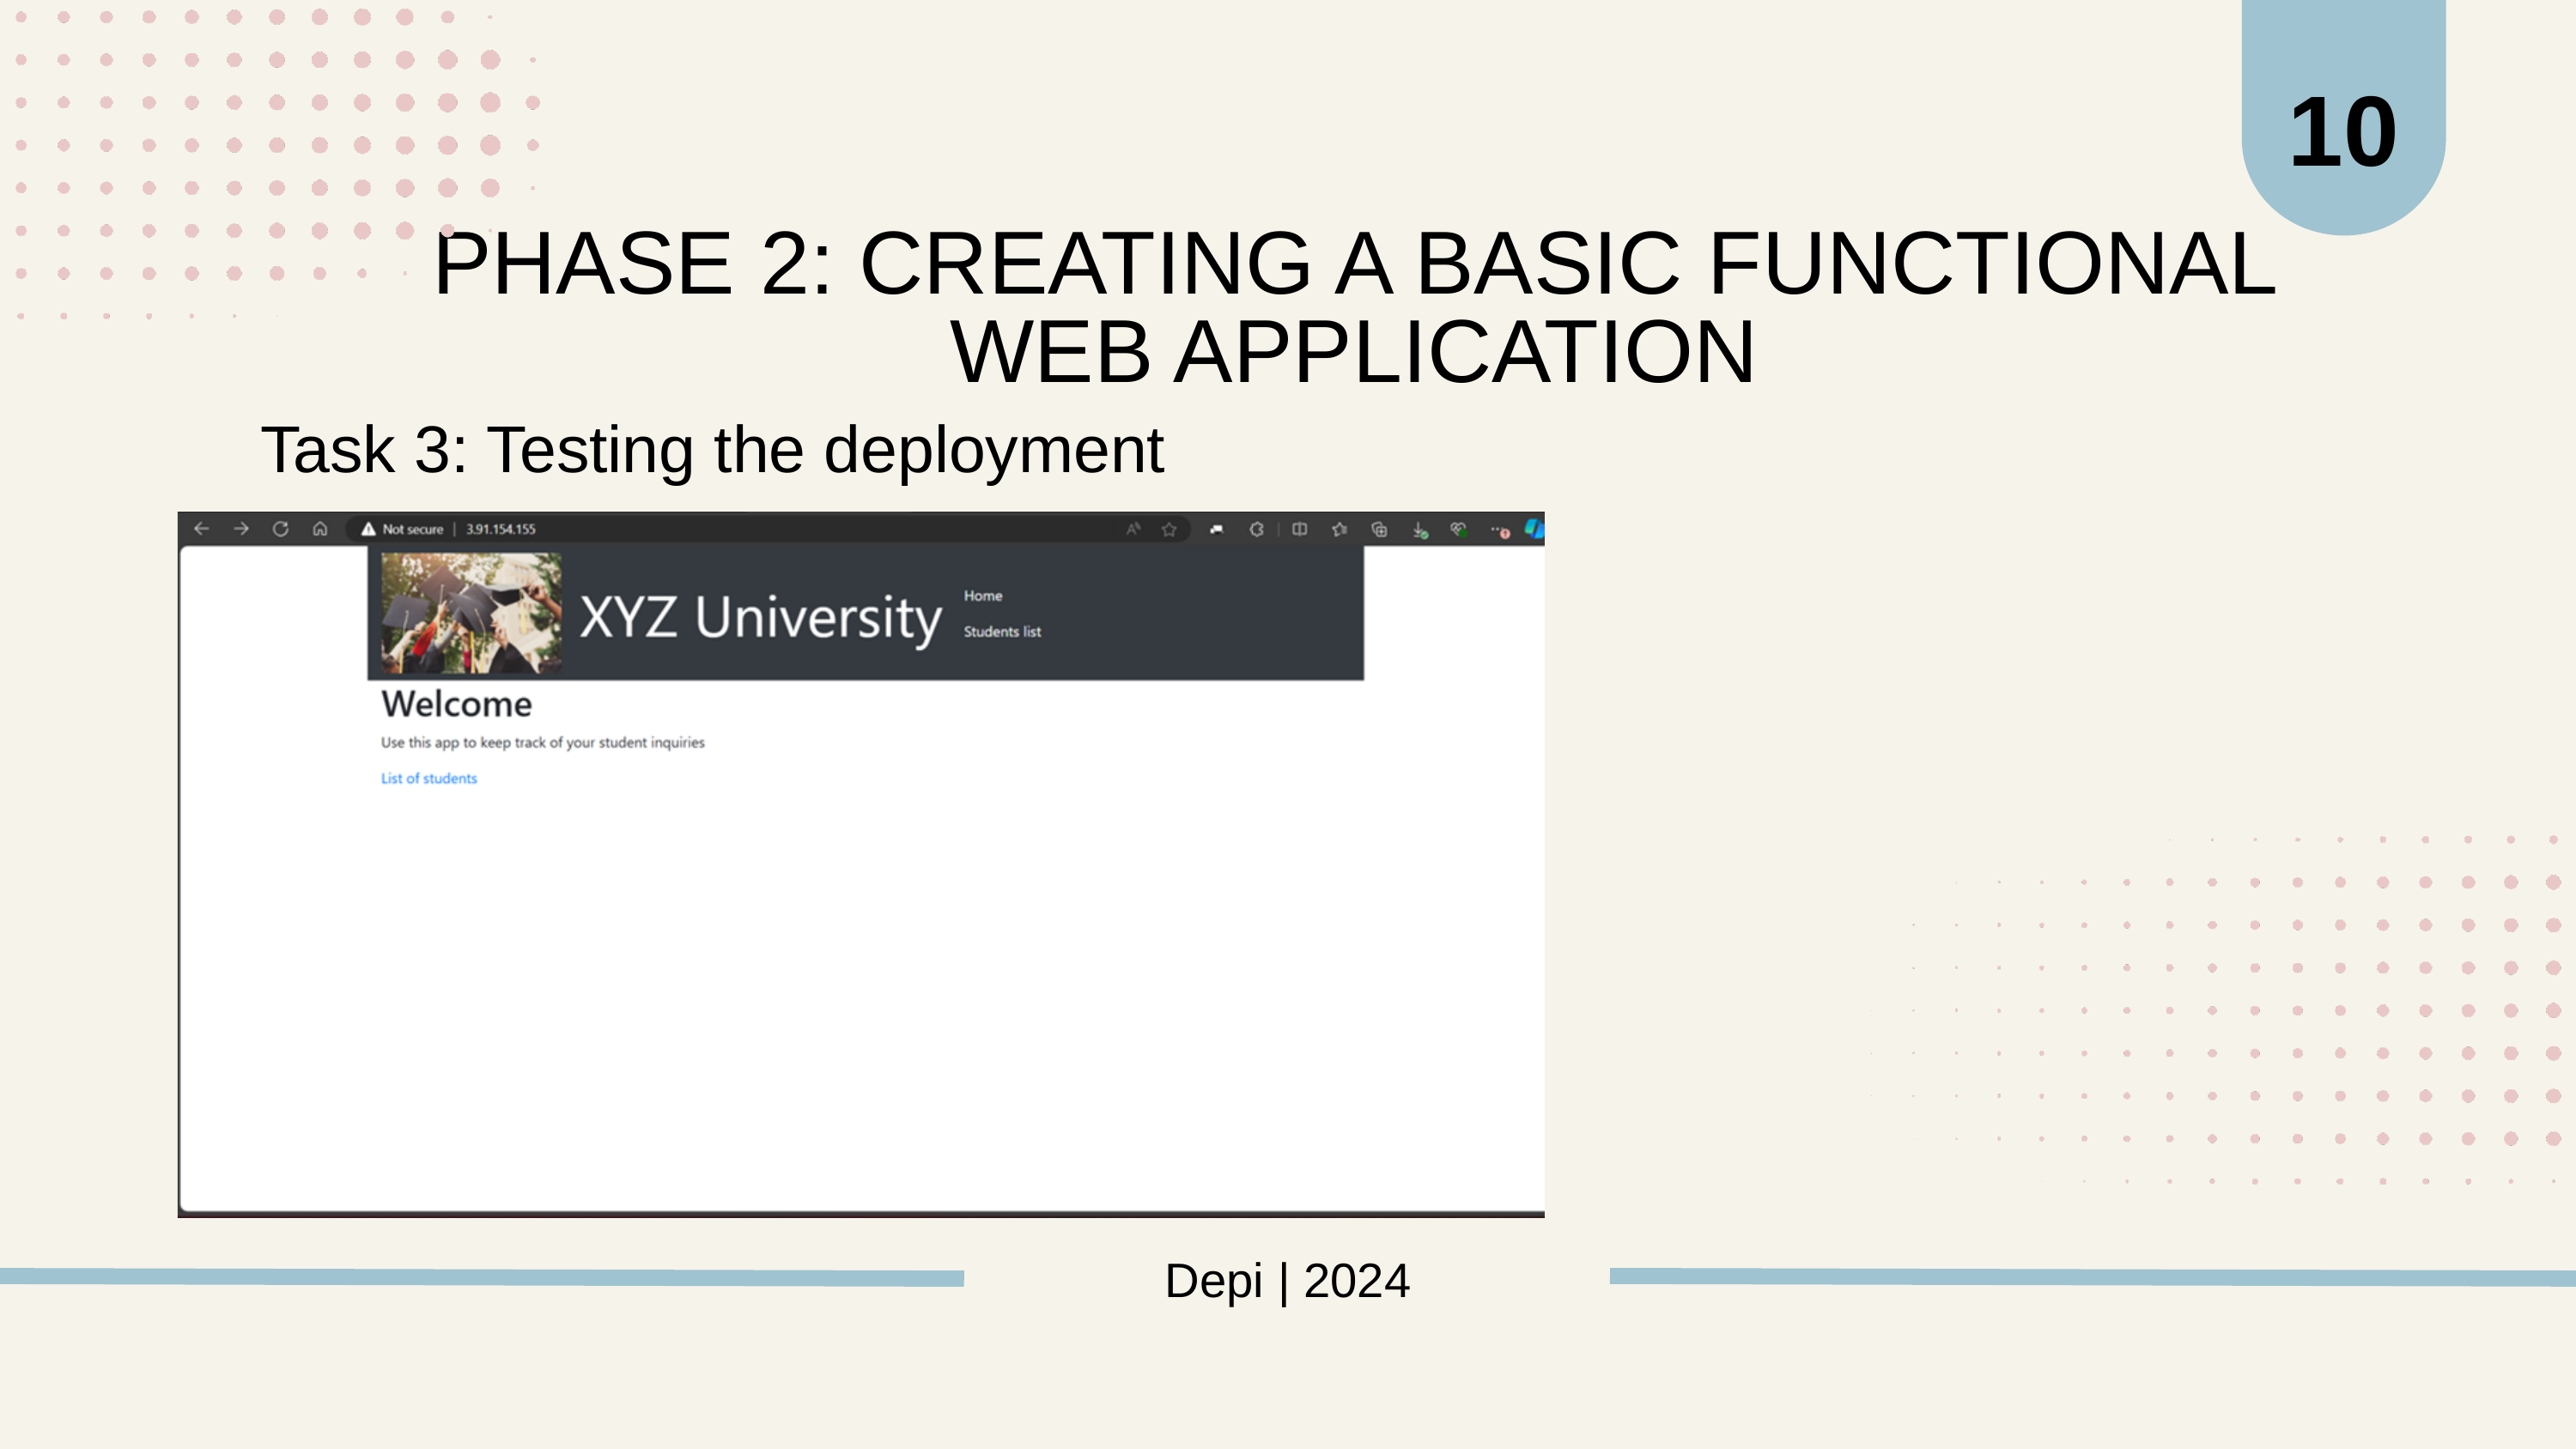

10

PHASE 2: CREATING A BASIC FUNCTIONAL WEB APPLICATION
Task 3: Testing the deployment

Depi | 2024